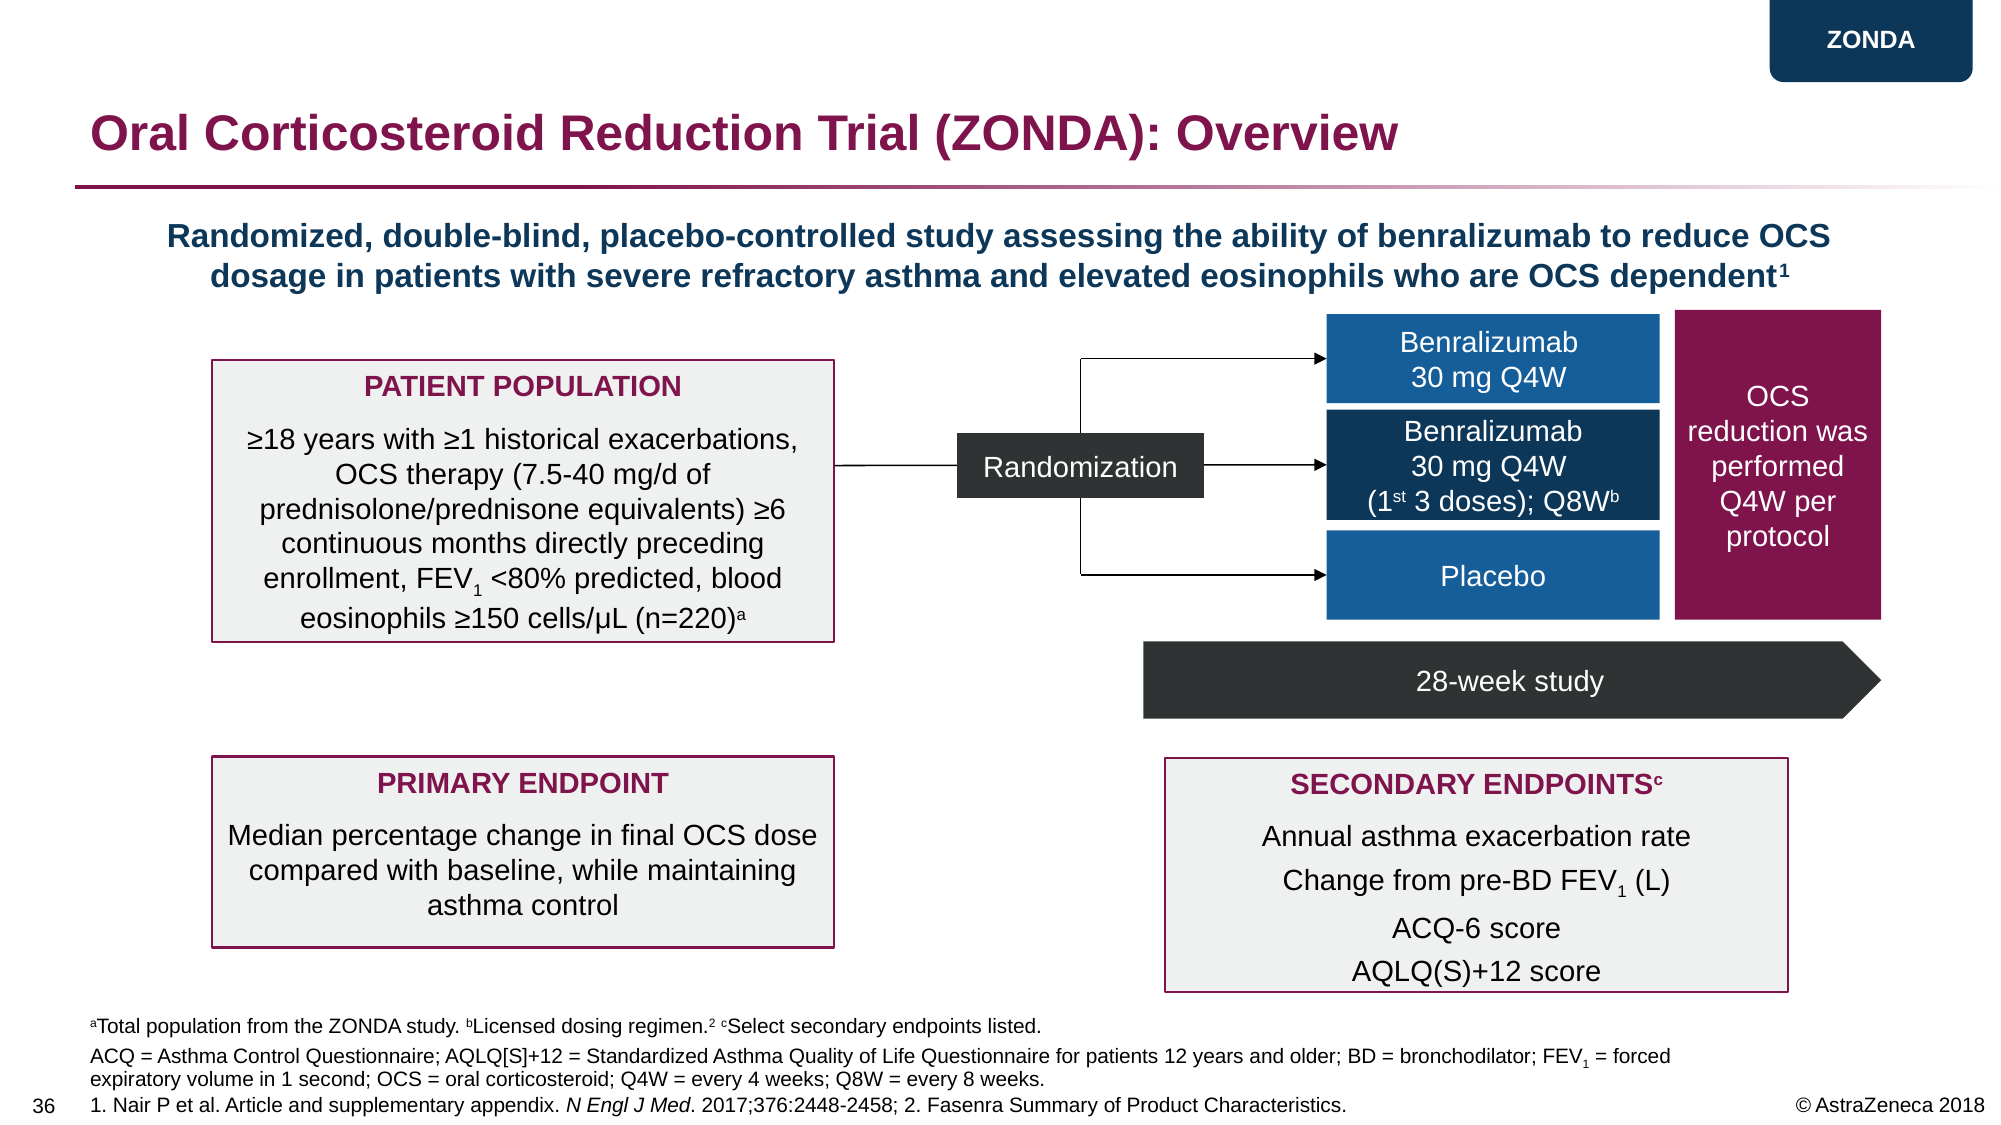

ZONDA
# Oral Corticosteroid Reduction Trial (ZONDA): Overview
Randomized, double-blind, placebo-controlled study assessing the ability of benralizumab to reduce OCS dosage in patients with severe refractory asthma and elevated eosinophils who are OCS dependent1
OCS
reduction was performed Q4W per protocol
      28-week study
Benralizumab
30 mg Q4W
≥18 years with ≥1 historical exacerbations, OCS therapy (7.5-40 mg/d of prednisolone/prednisone equivalents) ≥6 continuous months directly preceding enrollment, FEV1 <80% predicted, blood eosinophils ≥150 cells/μL (n=220)a
Patient Population
Benralizumab
30 mg Q4W
(1st 3 doses); Q8Wb
Randomization
Placebo
Median percentage change in final OCS dose compared with baseline, while maintaining asthma control
Primary Endpoint
Annual asthma exacerbation rate
Change from pre-BD FEV1 (L)
ACQ-6 score
AQLQ(S)+12 score
Secondary Endpointsc
aTotal population from the ZONDA study. bLicensed dosing regimen.2 cSelect secondary endpoints listed.
ACQ = Asthma Control Questionnaire; AQLQ[S]+12 = Standardized Asthma Quality of Life Questionnaire for patients 12 years and older; BD = bronchodilator; FEV1 = forced expiratory volume in 1 second; OCS = oral corticosteroid; Q4W = every 4 weeks; Q8W = every 8 weeks.
1. Nair P et al. Article and supplementary appendix. N Engl J Med. 2017;376:2448-2458; 2. Fasenra Summary of Product Characteristics.
36